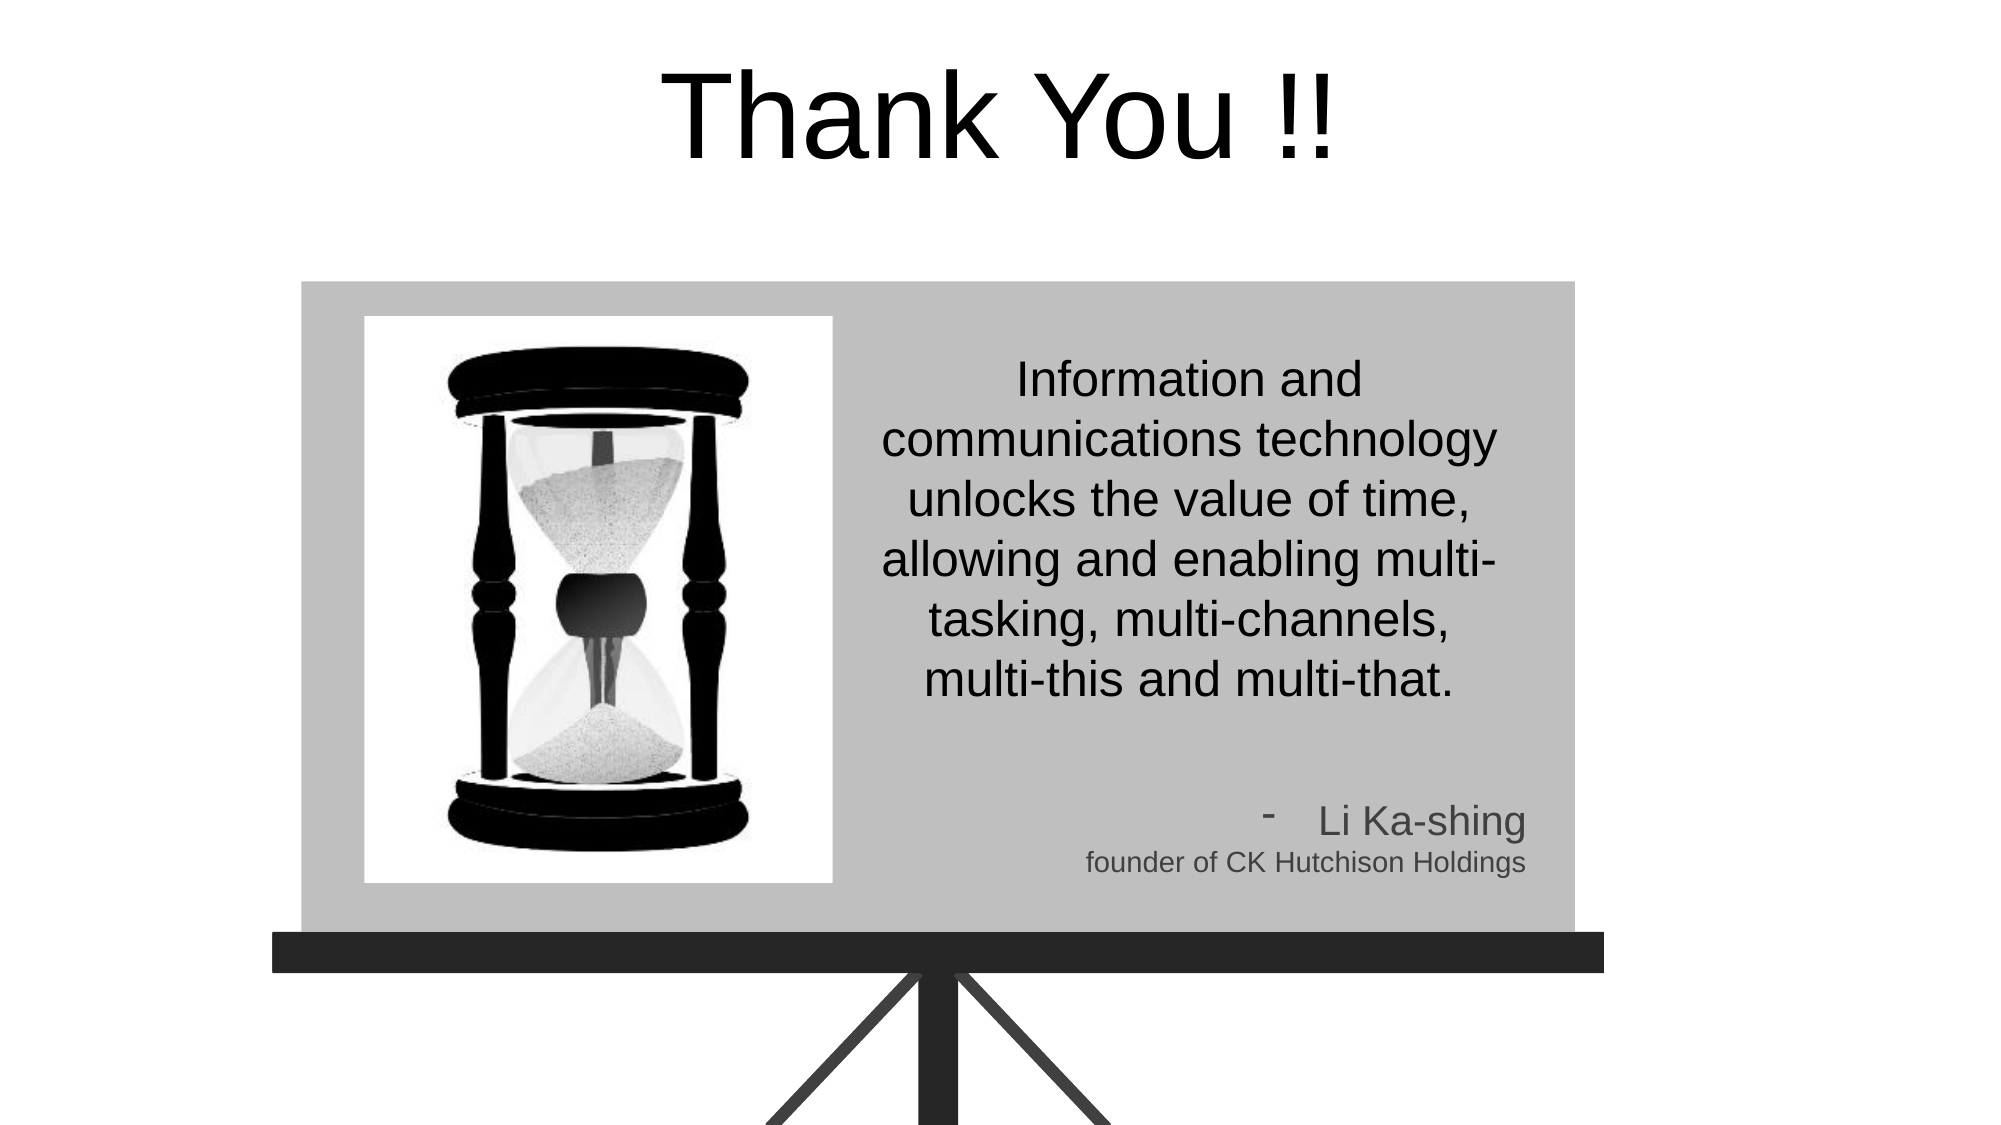

# Thank You !!

Information and communications technology unlocks the value of time, allowing and enabling multi-tasking, multi-channels, multi-this and multi-that.
Li Ka-shing
founder of CK Hutchison Holdings